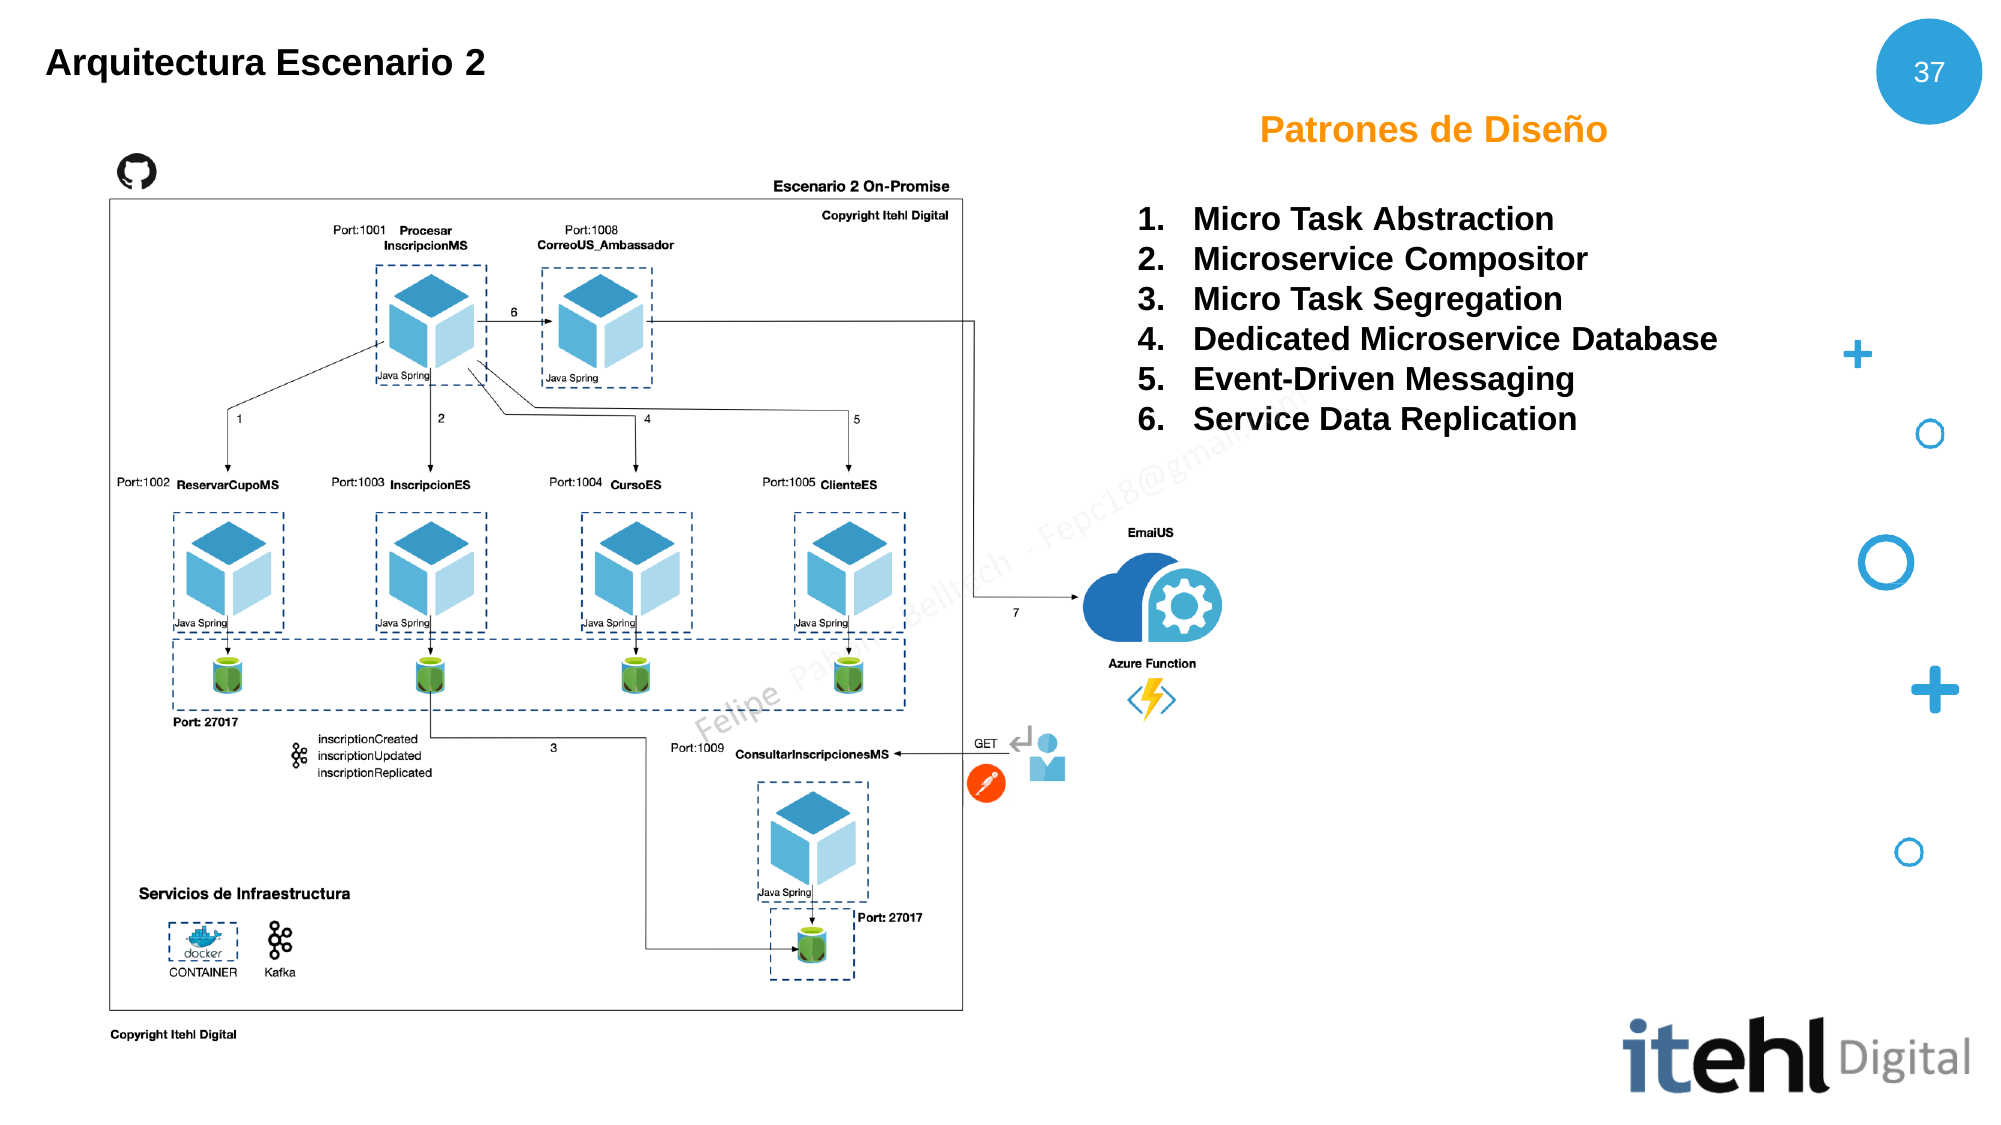

# Arquitectura Escenario 2
37
Patrones de Diseño

Micro Task Abstraction
Microservice Compositor
Micro Task Segregation
Dedicated Microservice Database
Event-Driven Messaging
Service Data Replication